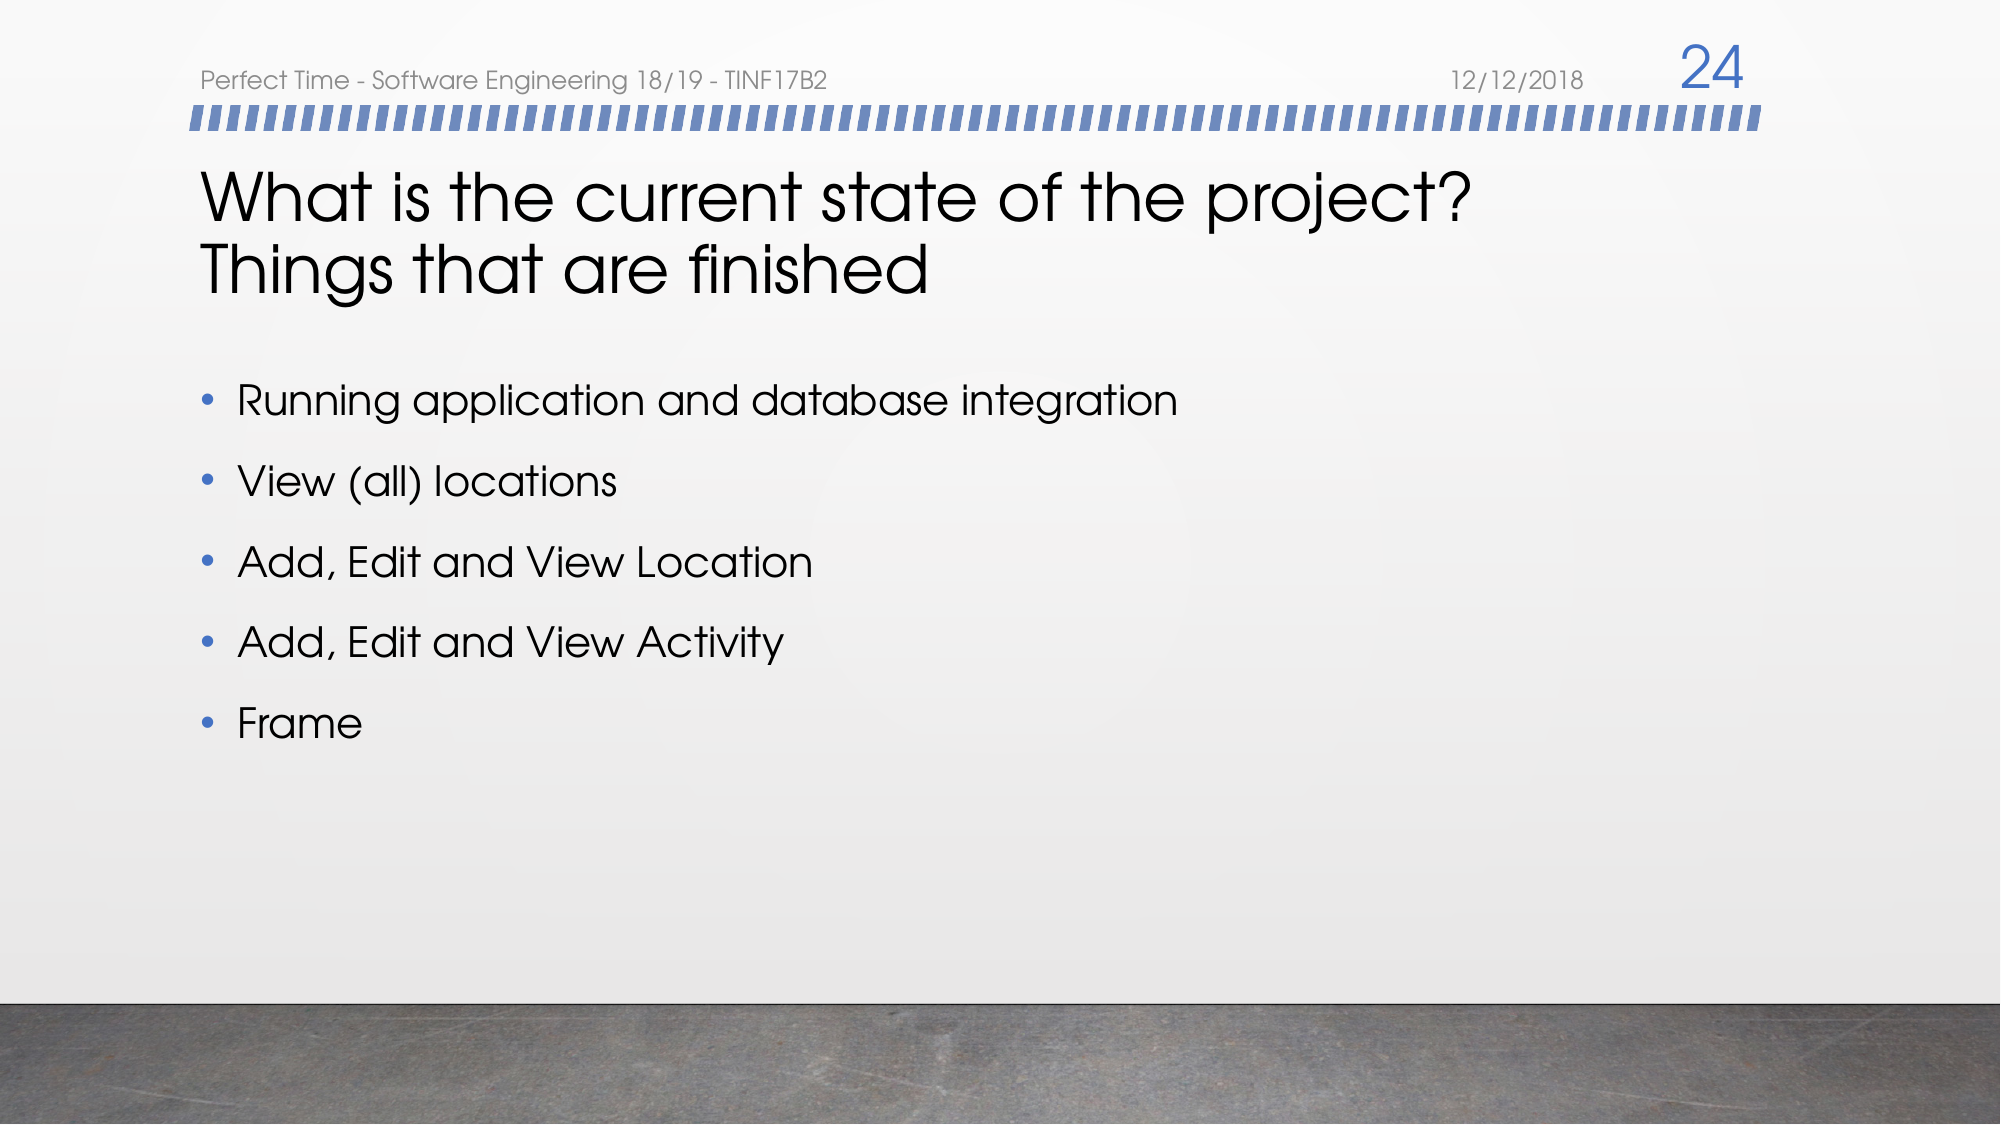

24
Perfect Time - Software Engineering 18/19 - TINF17B2
12/12/2018
# What is the current state of the project? Things that are finished
Running application and database integration
View (all) locations
Add, Edit and View Location
Add, Edit and View Activity
Frame